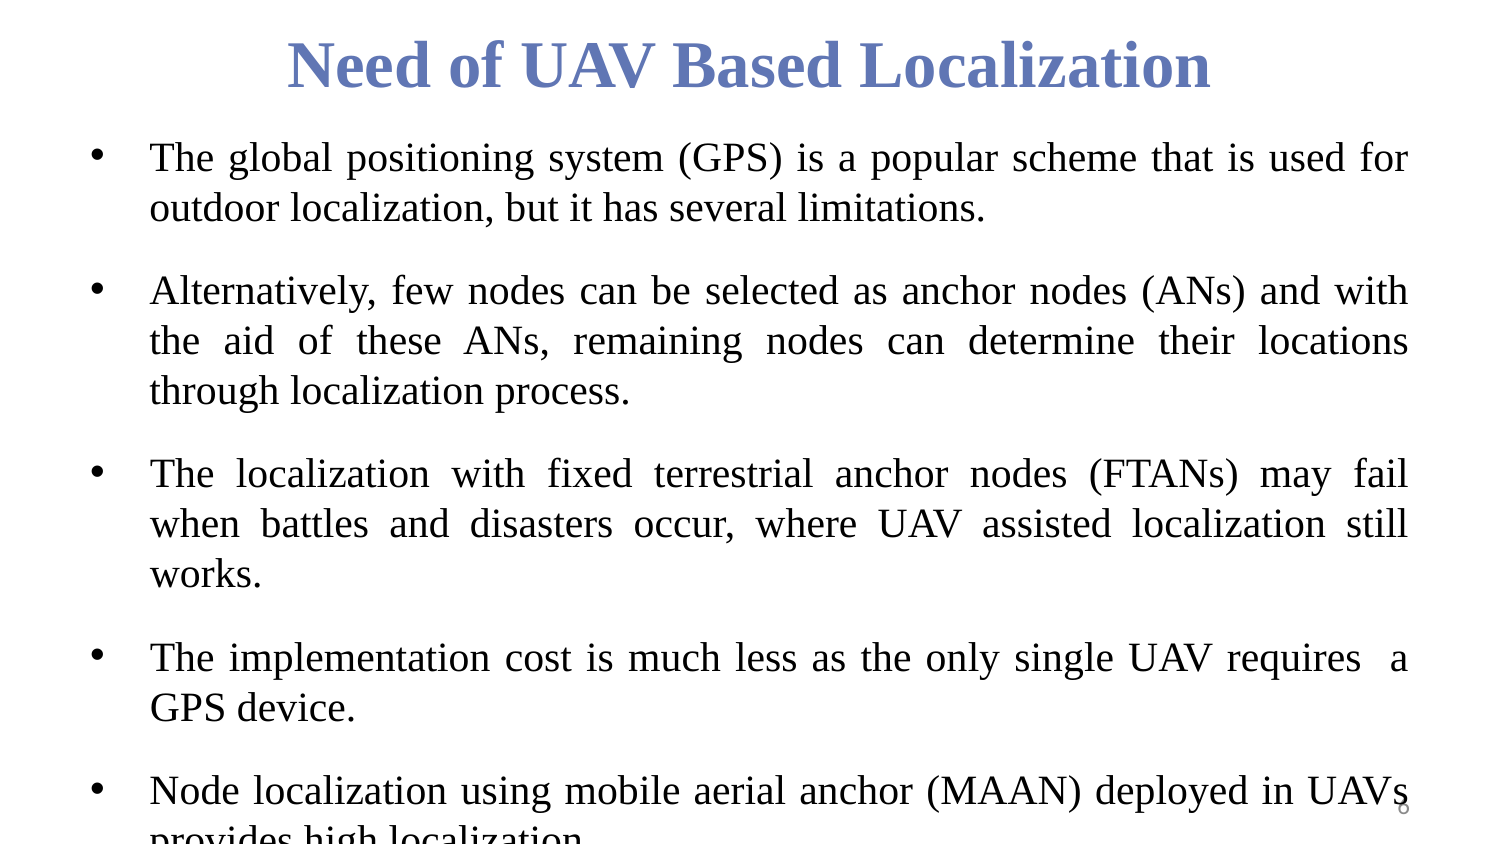

# Need of UAV Based Localization
The global positioning system (GPS) is a popular scheme that is used for outdoor localization, but it has several limitations.
Alternatively, few nodes can be selected as anchor nodes (ANs) and with the aid of these ANs, remaining nodes can determine their locations through localization process.
The localization with fixed terrestrial anchor nodes (FTANs) may fail when battles and disasters occur, where UAV assisted localization still works.
The implementation cost is much less as the only single UAV requires  a GPS device.
Node localization using mobile aerial anchor (MAAN) deployed in UAVs provides high localization.
6